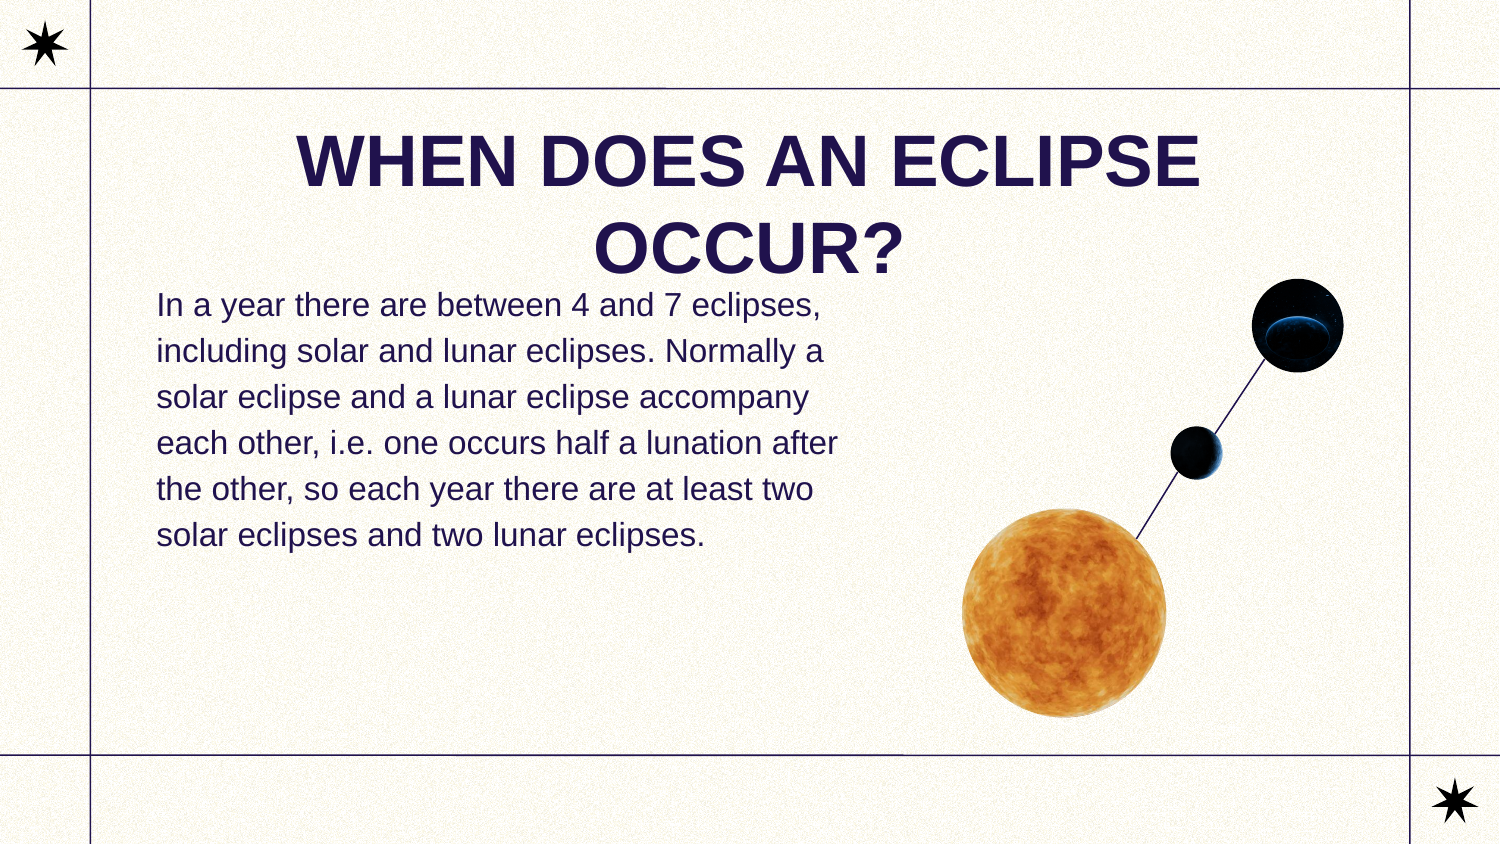

# WHEN DOES AN ECLIPSE OCCUR?
In a year there are between 4 and 7 eclipses, including solar and lunar eclipses. Normally a solar eclipse and a lunar eclipse accompany each other, i.e. one occurs half a lunation after the other, so each year there are at least two solar eclipses and two lunar eclipses.